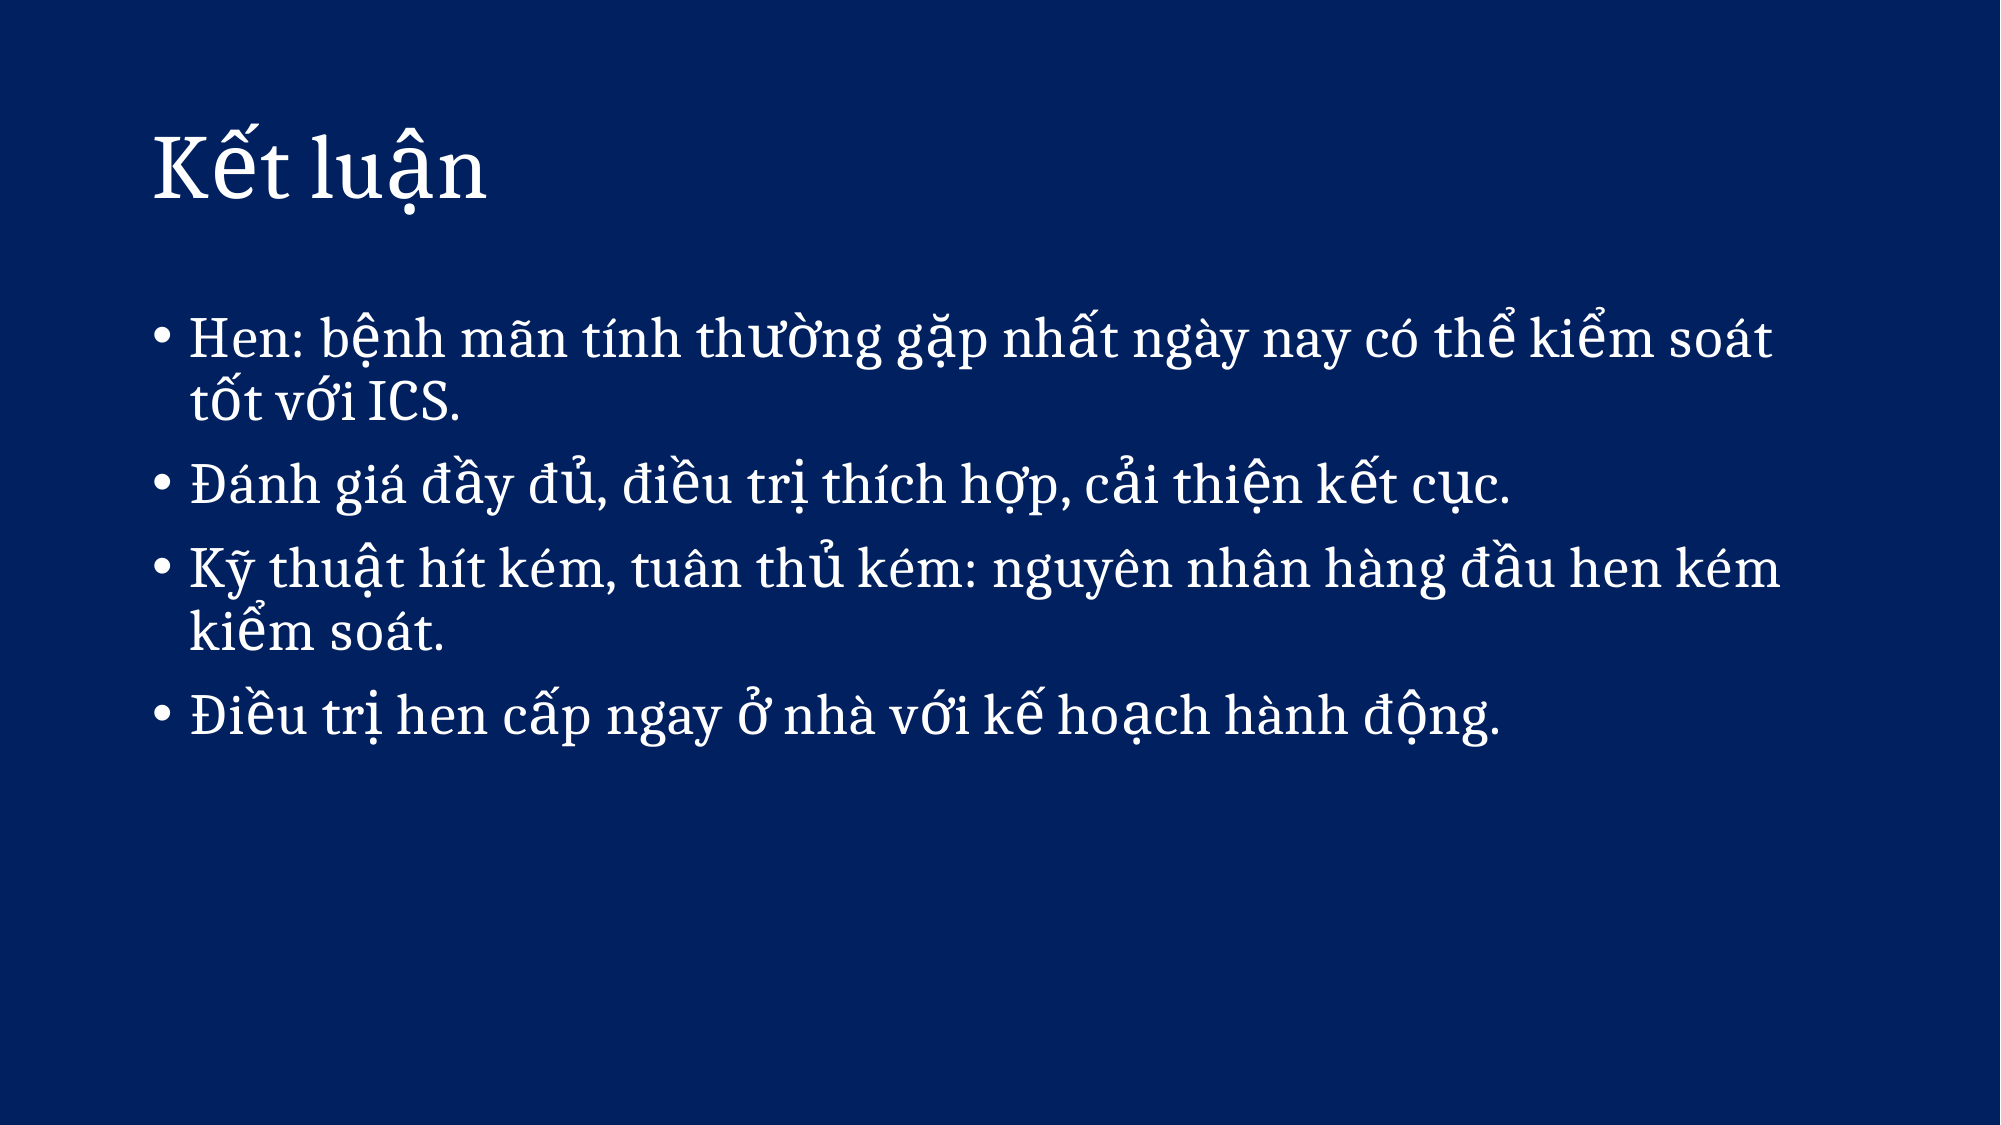

# Kết luận
Hen: bệnh mãn tính thường gặp nhất ngày nay có thể kiểm soát tốt với ICS.
Đánh giá đầy đủ, điều trị thích hợp, cải thiện kết cục.
Kỹ thuật hít kém, tuân thủ kém: nguyên nhân hàng đầu hen kém kiểm soát.
Điều trị hen cấp ngay ở nhà với kế hoạch hành động.